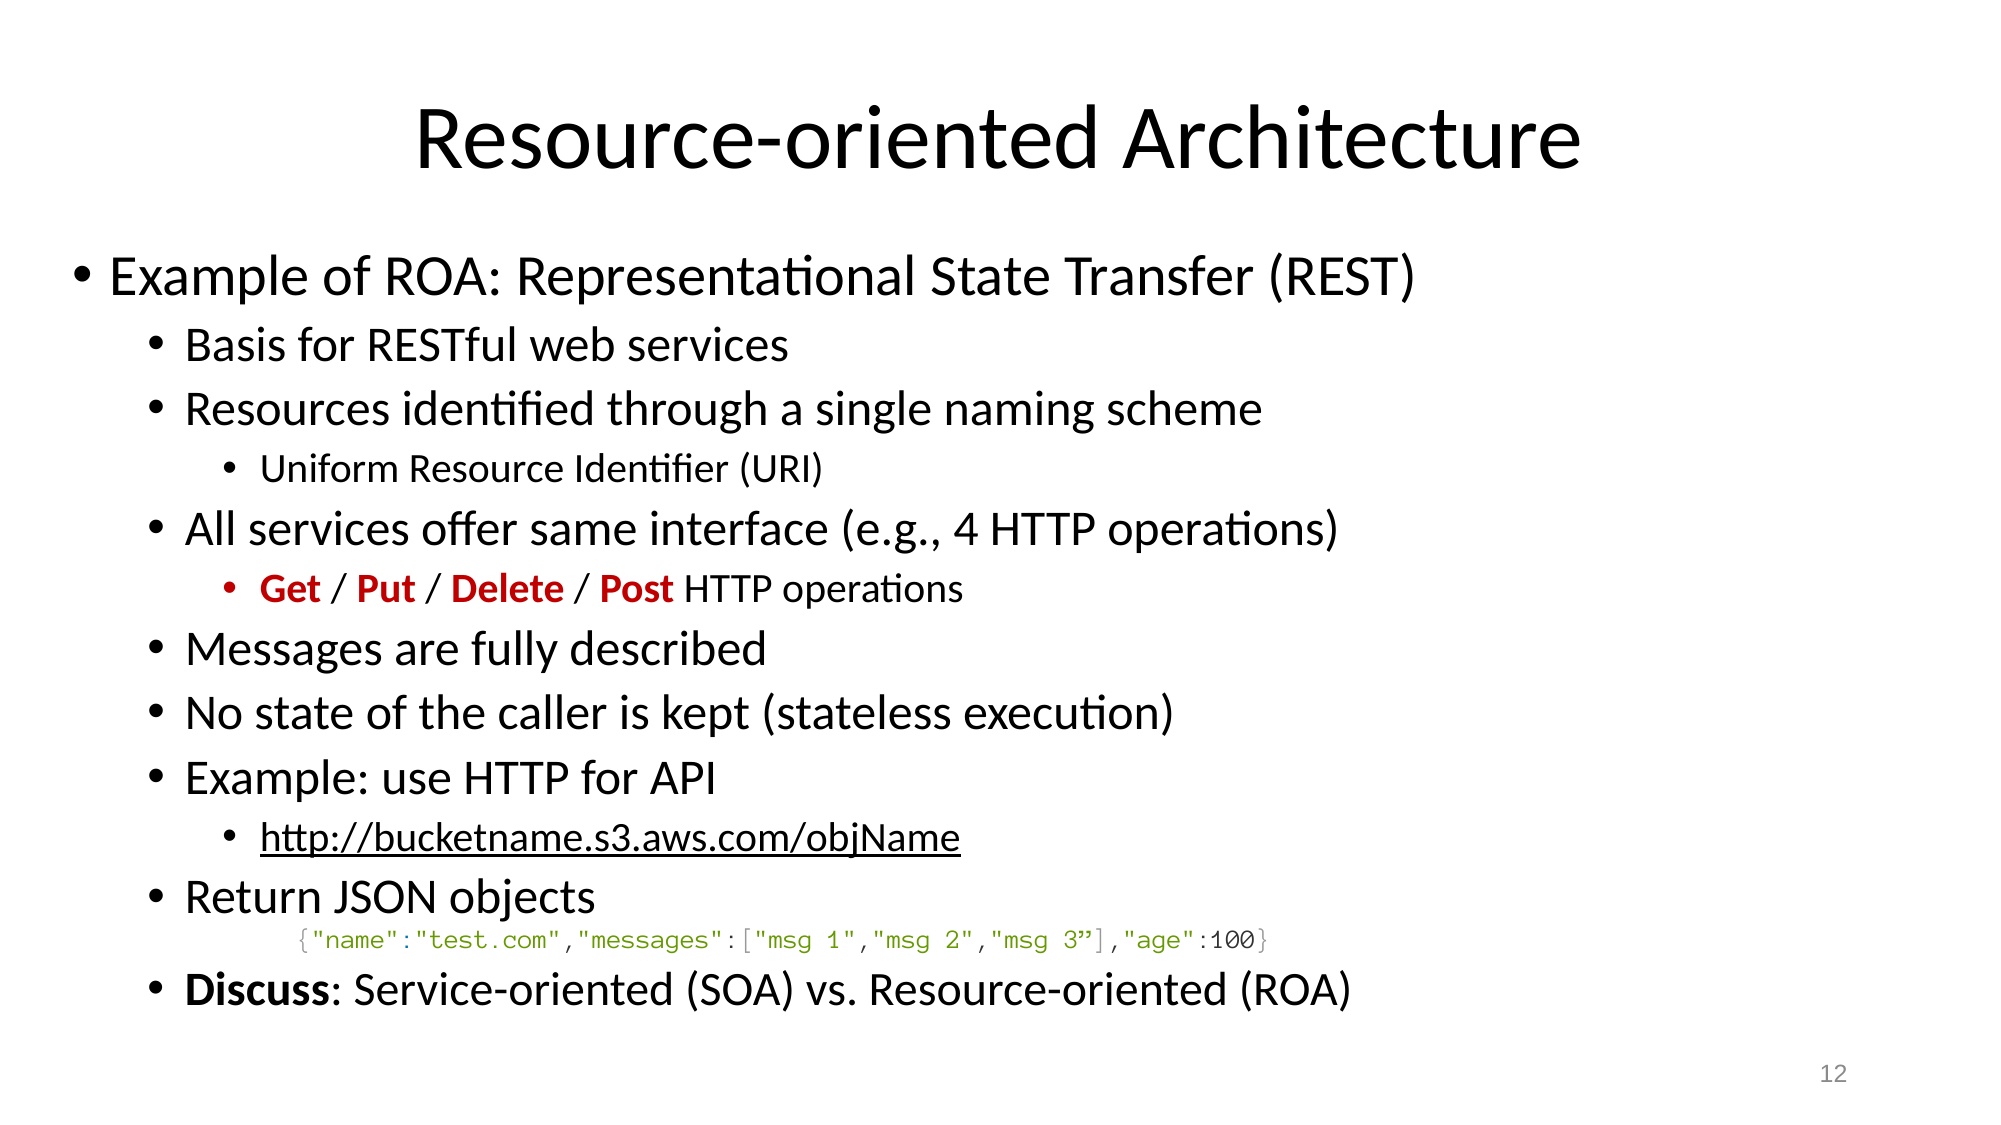

# Resource-oriented Architecture
Example of ROA: Representational State Transfer (REST)
Basis for RESTful web services
Resources identified through a single naming scheme
Uniform Resource Identifier (URI)
All services offer same interface (e.g., 4 HTTP operations)
Get / Put / Delete / Post HTTP operations
Messages are fully described
No state of the caller is kept (stateless execution)
Example: use HTTP for API
http://bucketname.s3.aws.com/objName
Return JSON objects
{"name":"test.com","messages":["msg 1","msg 2","msg 3”],"age":100}
Discuss: Service-oriented (SOA) vs. Resource-oriented (ROA)

12